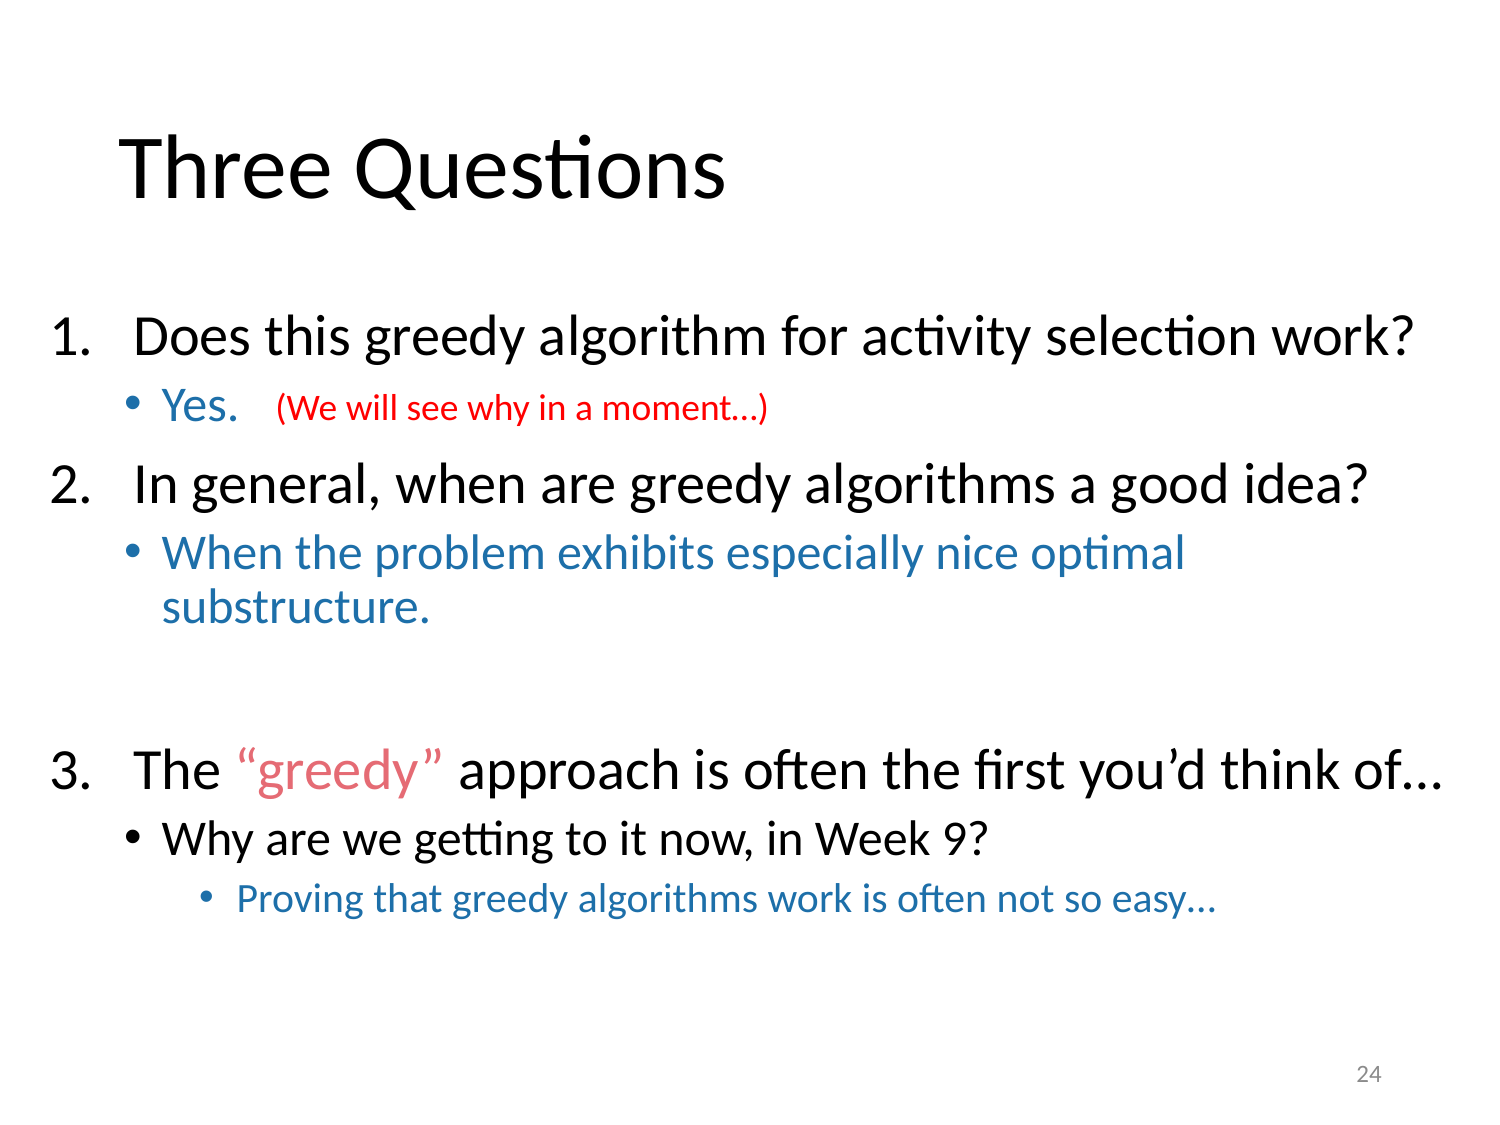

# Three Questions
Does this greedy algorithm for activity selection work?
Yes.
In general, when are greedy algorithms a good idea?
When the problem exhibits especially nice optimal substructure.

The “greedy” approach is often the first you’d think of…
Why are we getting to it now, in Week 9?
Proving that greedy algorithms work is often not so easy…
(We will see why in a moment…)
24